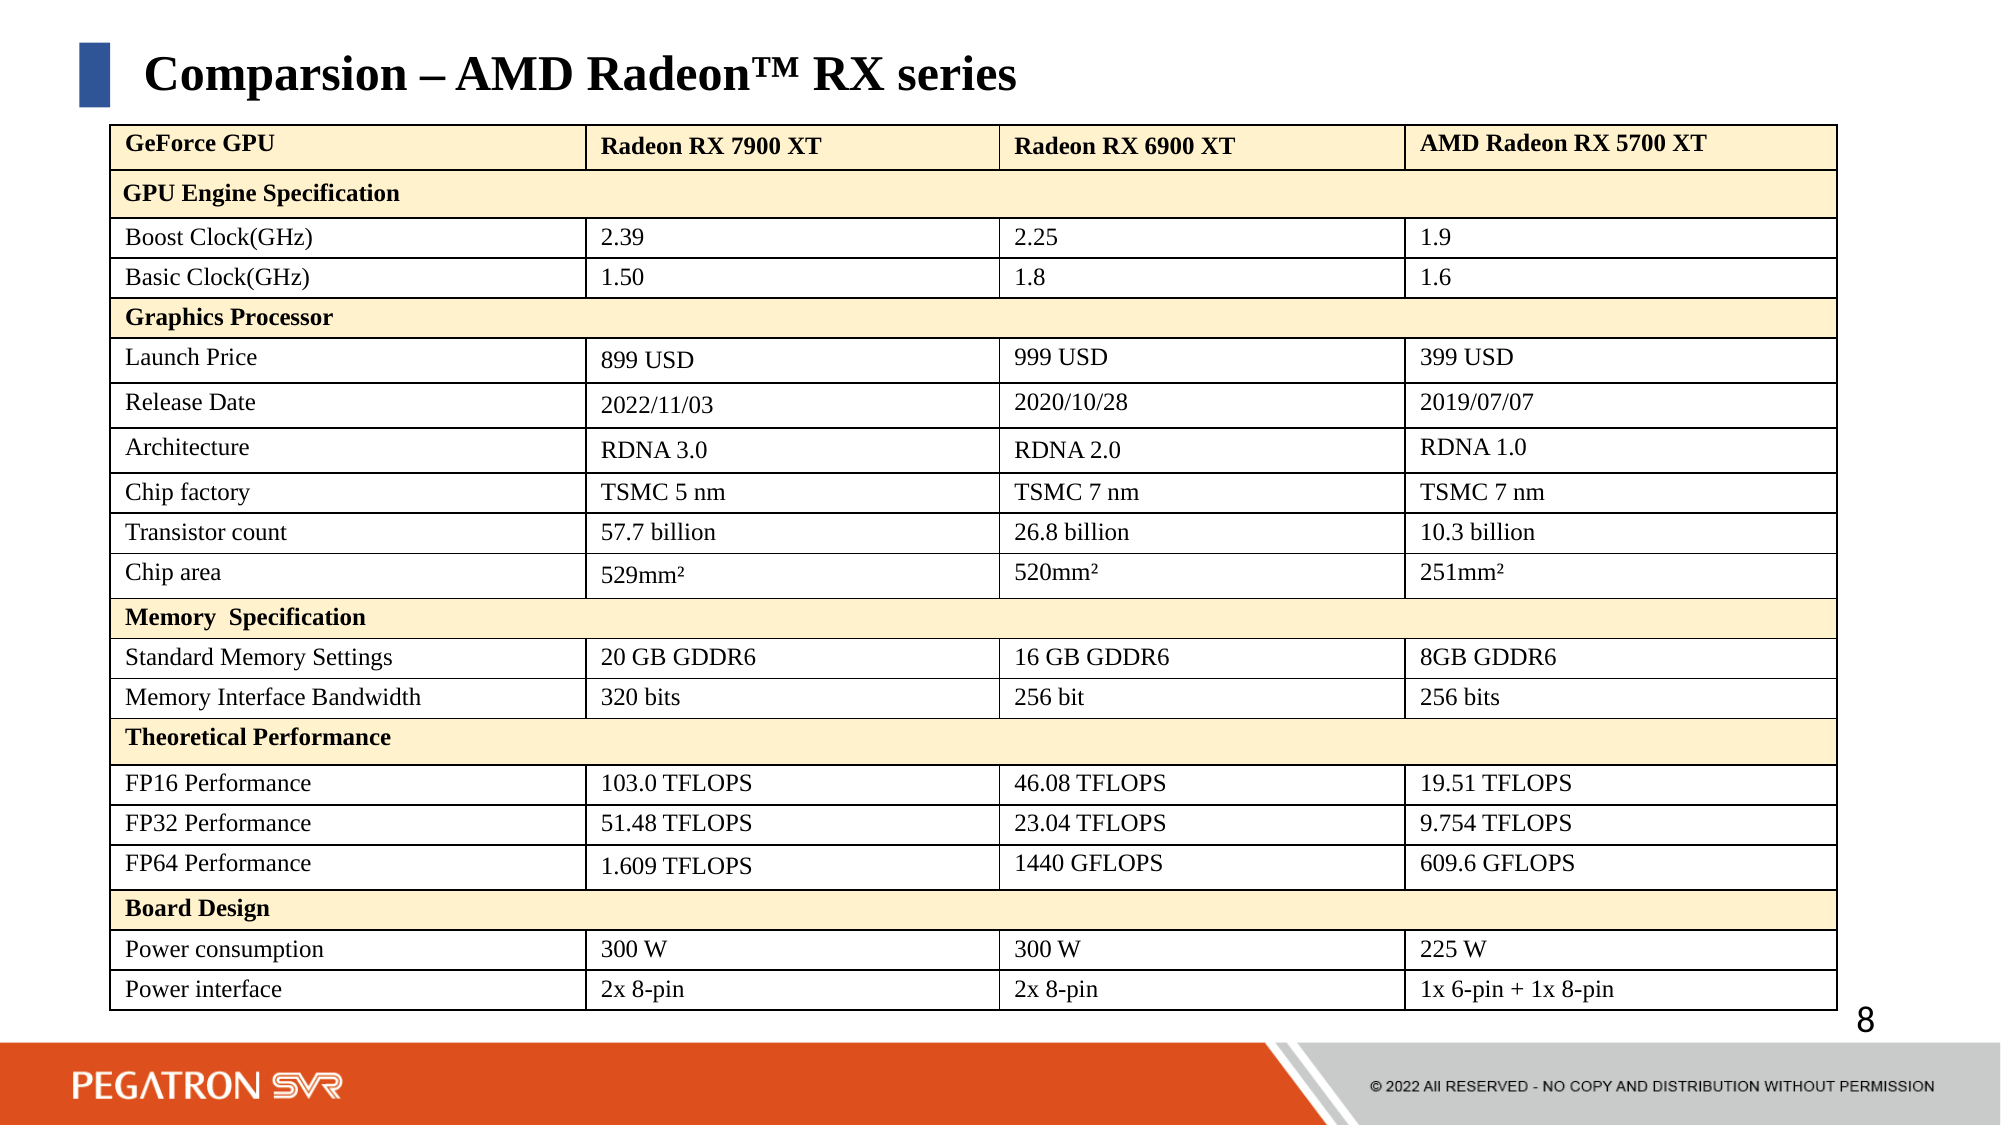

Comparsion – AMD Radeon™ RX series

| GeForce GPU | Radeon RX 7900 XT | Radeon RX 6900 XT | AMD Radeon RX 5700 XT |
| --- | --- | --- | --- |
| GPU Engine Specification |  |  |  |
| Boost Clock(GHz) | 2.39 | 2.25 | 1.9 |
| Basic Clock(GHz) | 1.50 | 1.8 | 1.6 |
| Graphics Processor |  |  |  |
| Launch Price | 899 USD | 999 USD | 399 USD |
| Release Date | 2022/11/03 | 2020/10/28 | 2019/07/07 |
| Architecture | RDNA 3.0 | RDNA 2.0 | RDNA 1.0 |
| Chip factory | TSMC 5 nm | TSMC 7 nm | TSMC 7 nm |
| Transistor count | 57.7 billion | 26.8 billion | 10.3 billion |
| Chip area | 529mm² | 520mm² | 251mm² |
| Memory Specification |  |  |  |
| Standard Memory Settings | 20 GB GDDR6 | 16 GB GDDR6 | 8GB GDDR6 |
| Memory Interface Bandwidth | 320 bits | 256 bit | 256 bits |
| Theoretical Performance |  |  |  |
| FP16 Performance | 103.0 TFLOPS | 46.08 TFLOPS | 19.51 TFLOPS |
| FP32 Performance | 51.48 TFLOPS | 23.04 TFLOPS | 9.754 TFLOPS |
| FP64 Performance | 1.609 TFLOPS | 1440 GFLOPS | 609.6 GFLOPS |
| Board Design |  |  |  |
| Power consumption | 300 W | 300 W | 225 W |
| Power interface | 2x 8-pin | 2x 8-pin | 1x 6-pin + 1x 8-pin |